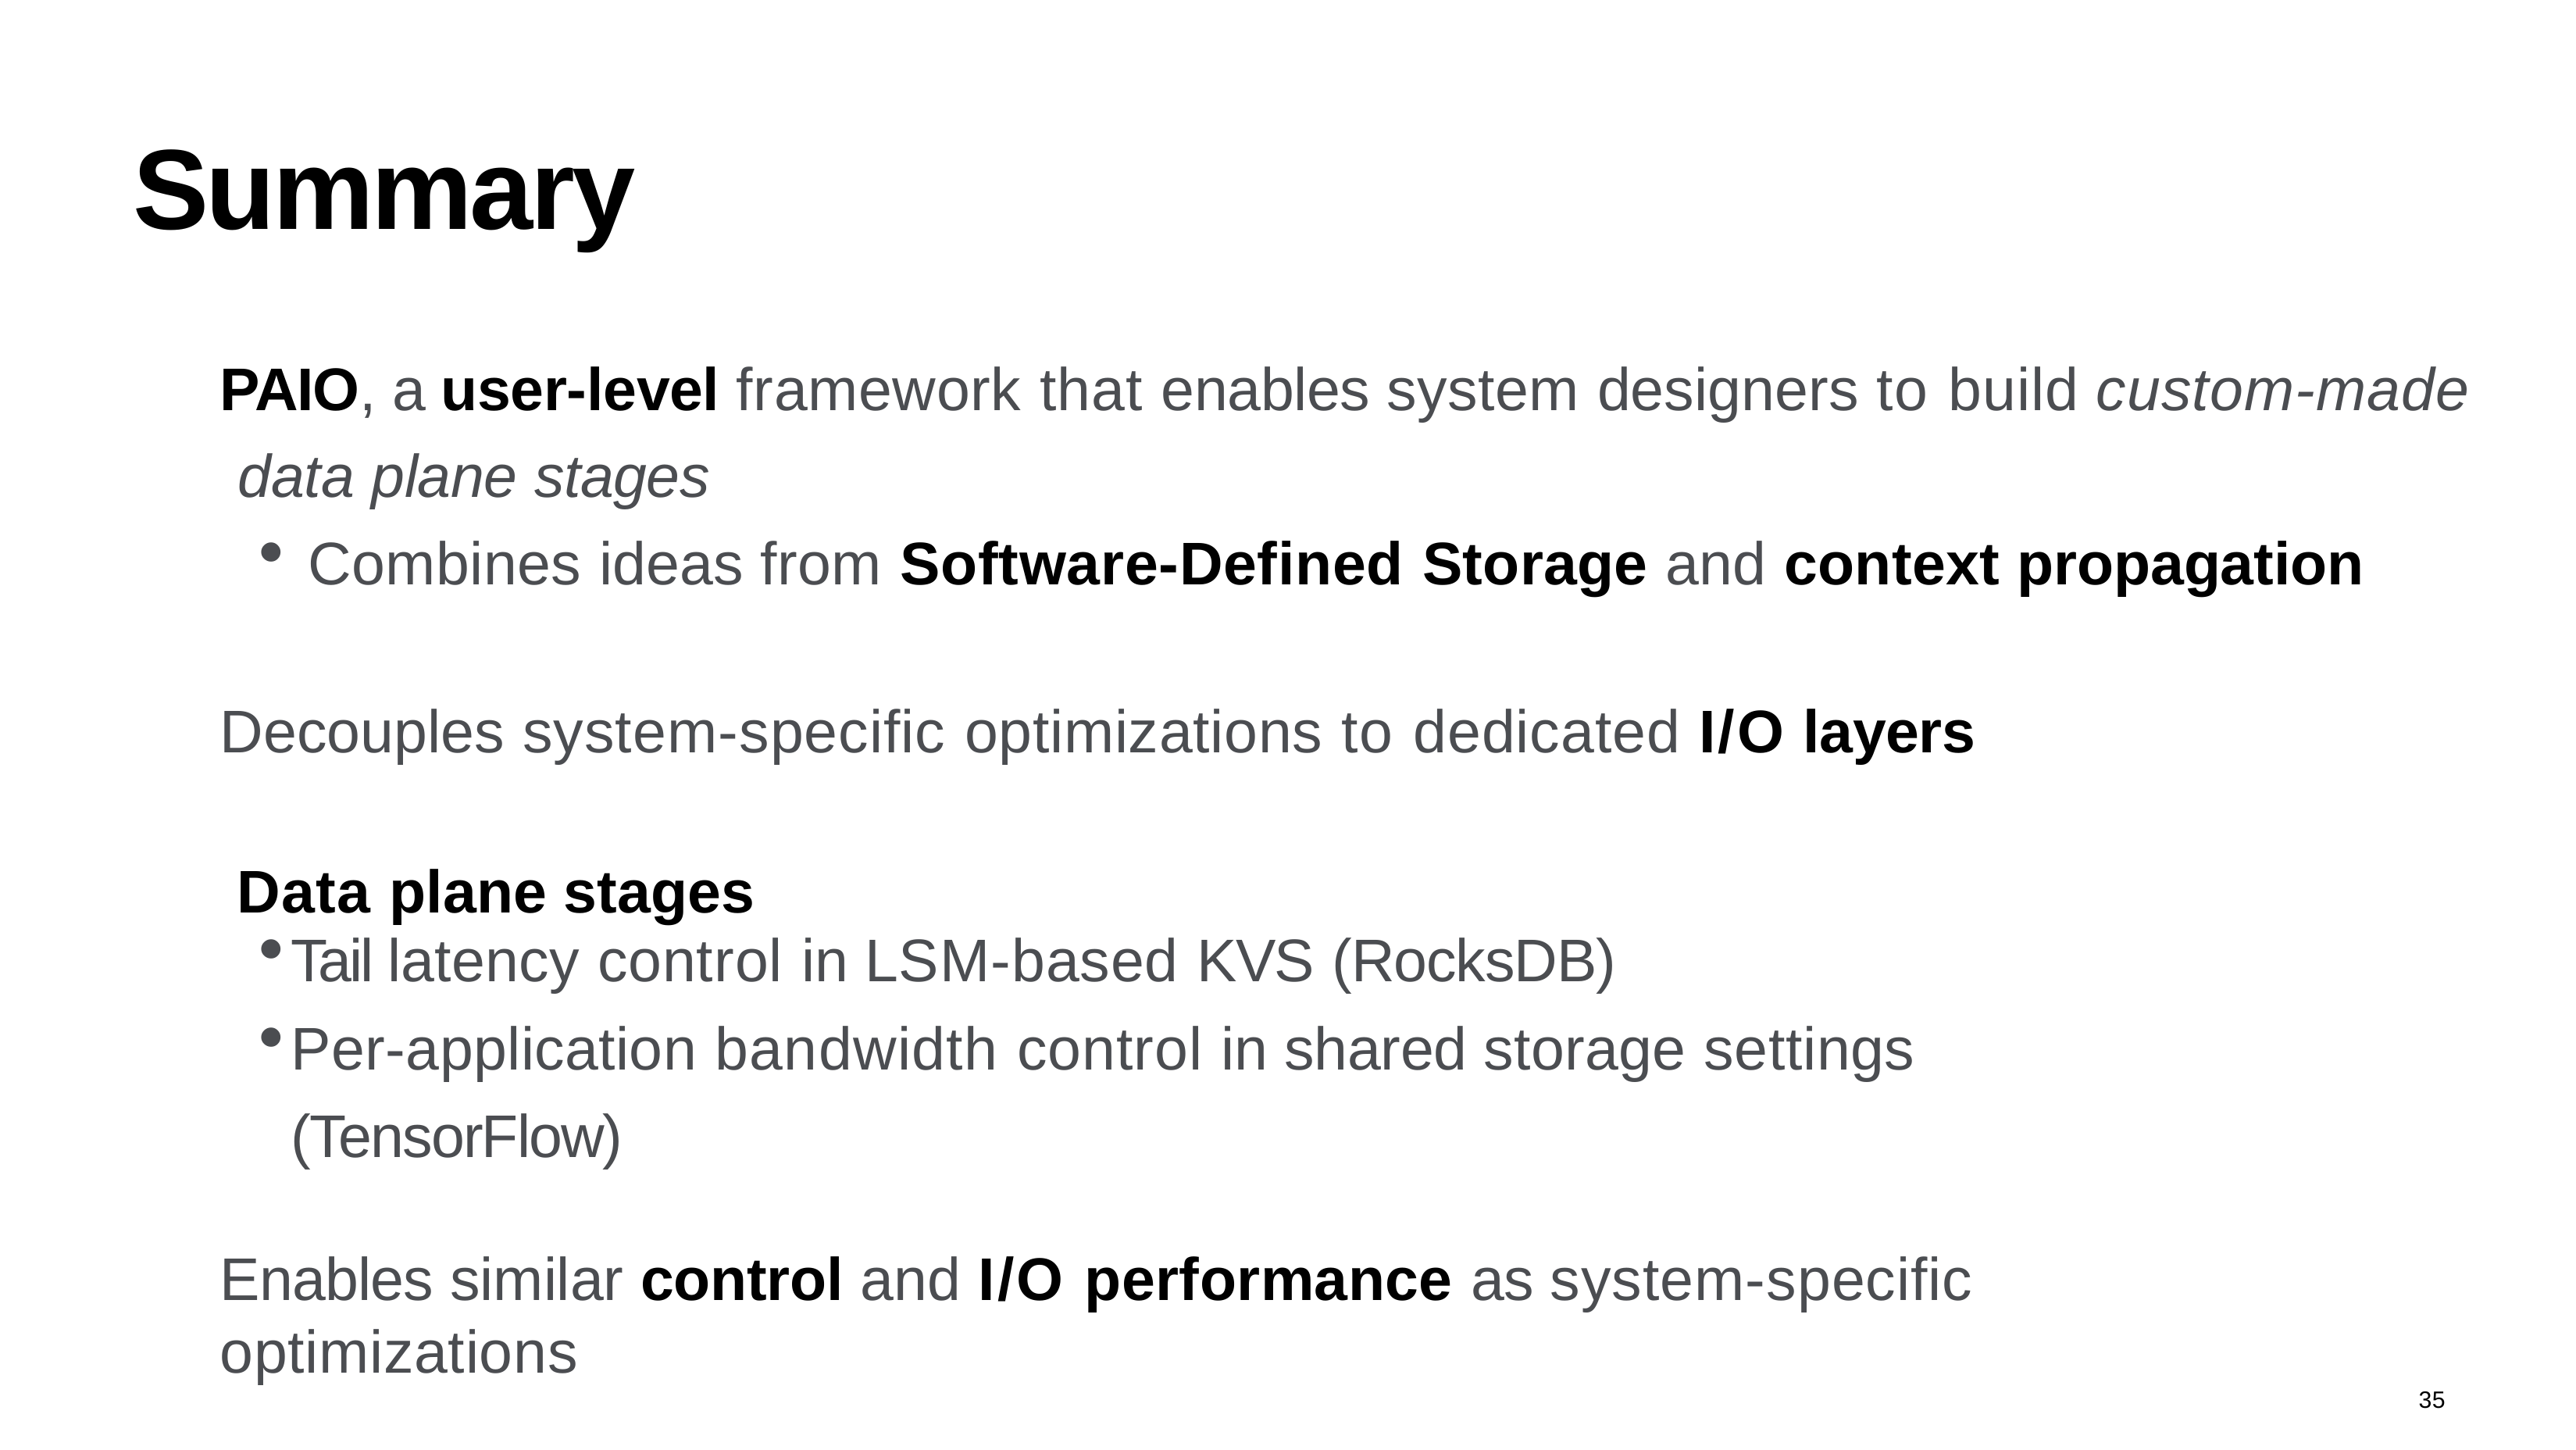

# Summary
PAIO, a user-level framework that enables system designers to build custom-made  data plane stages
Combines ideas from Software-Defined Storage and context propagation
Decouples system-specific optimizations to dedicated I/O layers  Data plane stages
Tail latency control in LSM-based KVS (RocksDB)
Per-application bandwidth control in shared storage settings (TensorFlow)
Enables similar control and I/O performance as system-specific optimizations
35